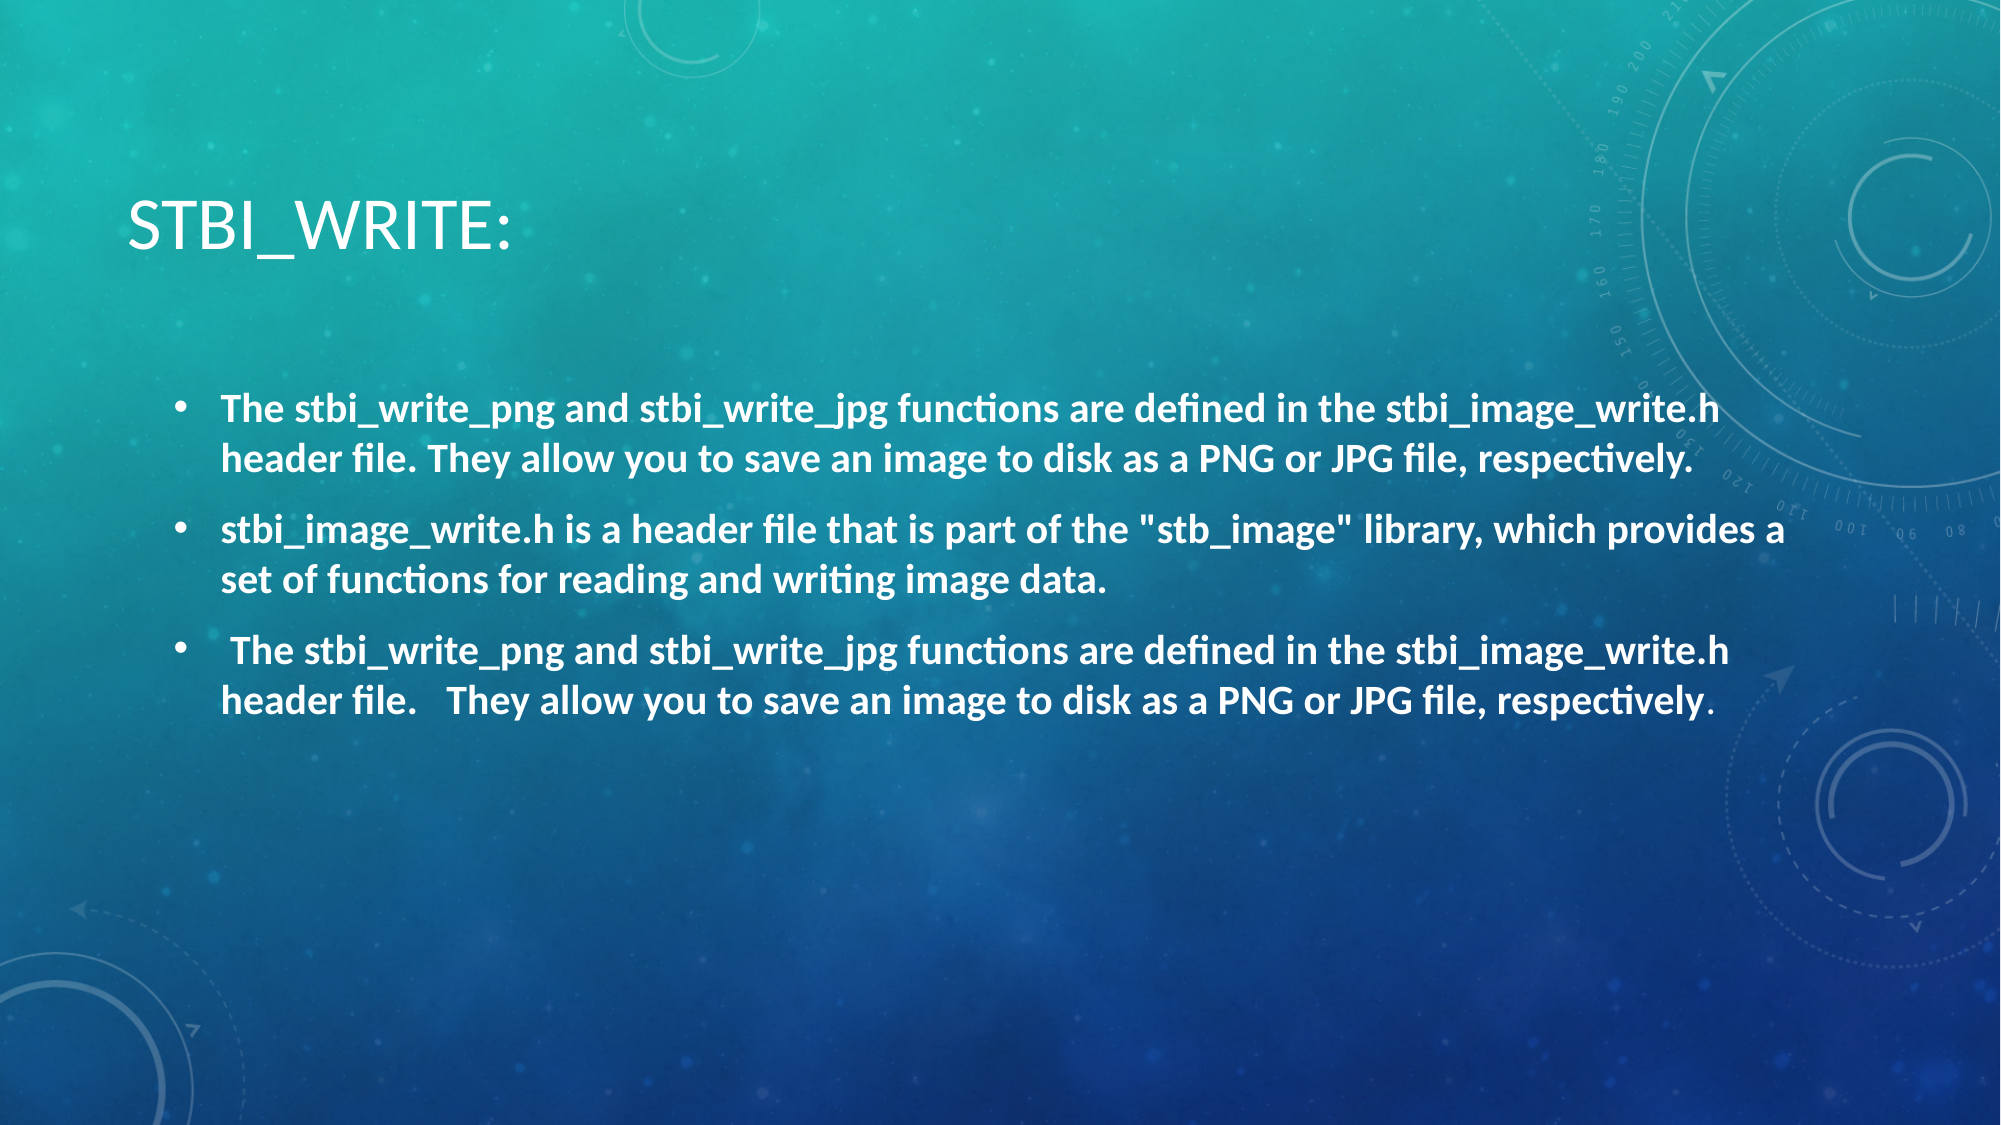

# Stbi_write:

The stbi_write_png and stbi_write_jpg functions are defined in the stbi_image_write.h header file. They allow you to save an image to disk as a PNG or JPG file, respectively.
stbi_image_write.h is a header file that is part of the "stb_image" library, which provides a set of functions for reading and writing image data.
 The stbi_write_png and stbi_write_jpg functions are defined in the stbi_image_write.h header file.   They allow you to save an image to disk as a PNG or JPG file, respectively.